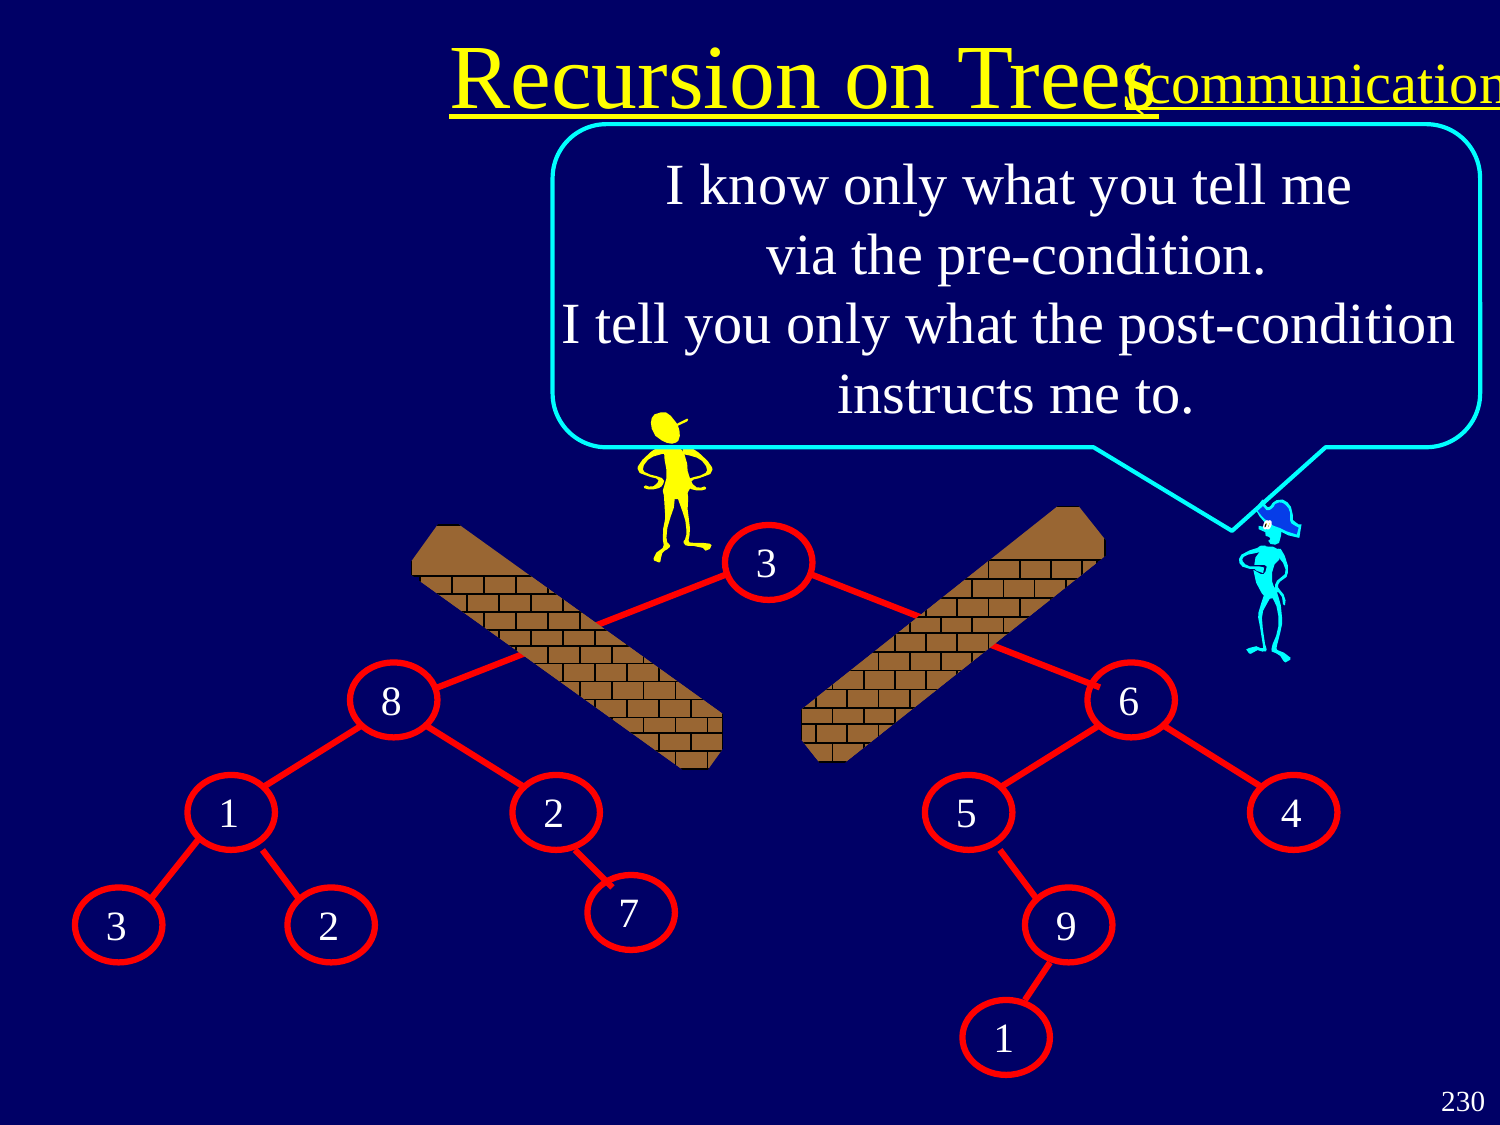

Recursion on Trees
(communication)
I know only what you tell me
via the pre-condition.
I tell you only what the post-condition
instructs me to.

3

8

6

1

2

5

4

7

3

2

9

1